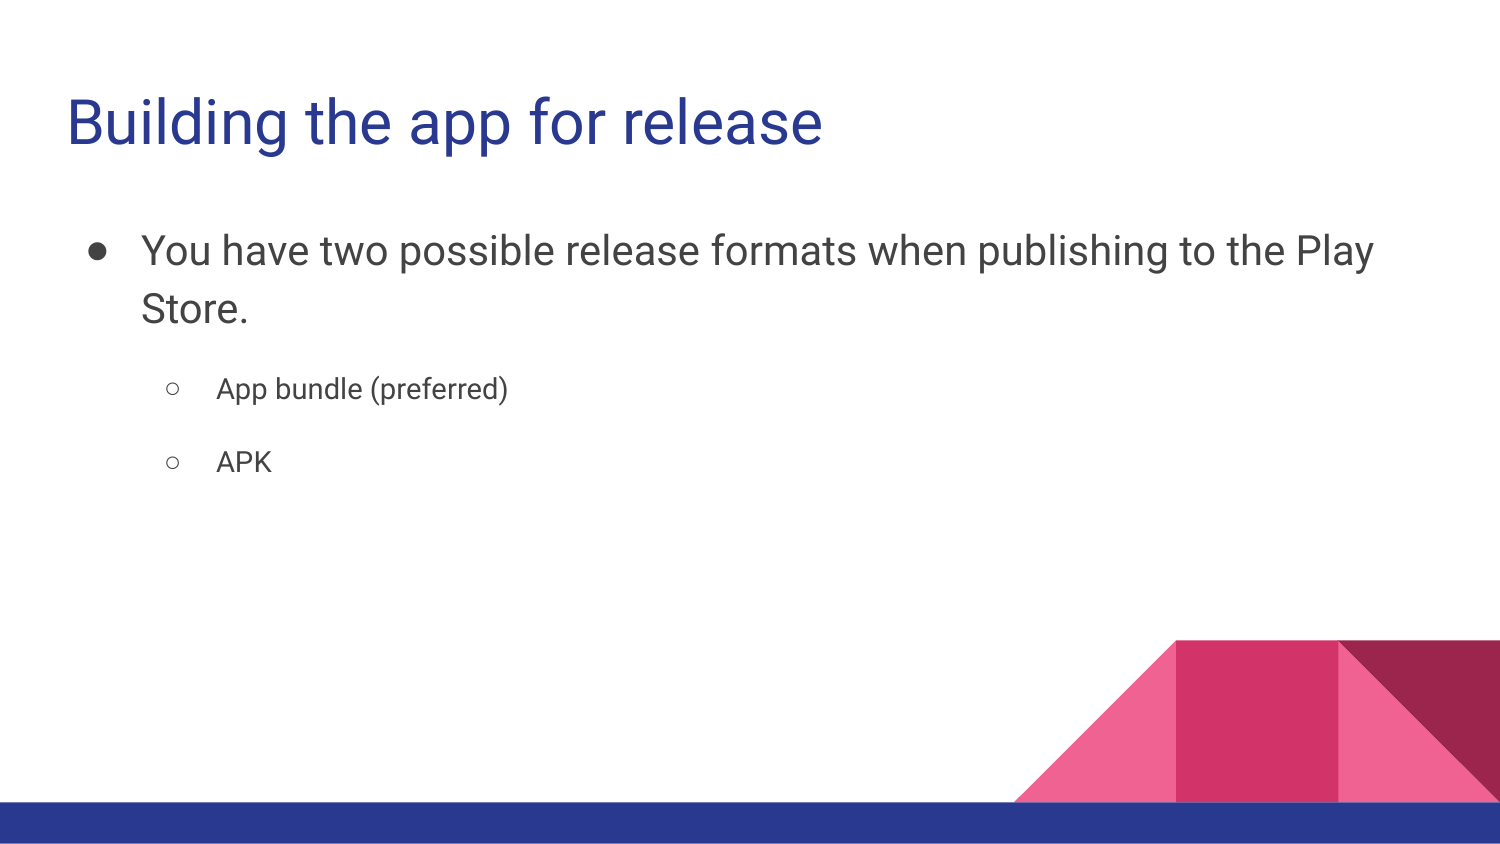

# Building the app for release
You have two possible release formats when publishing to the Play Store.
App bundle (preferred)
APK